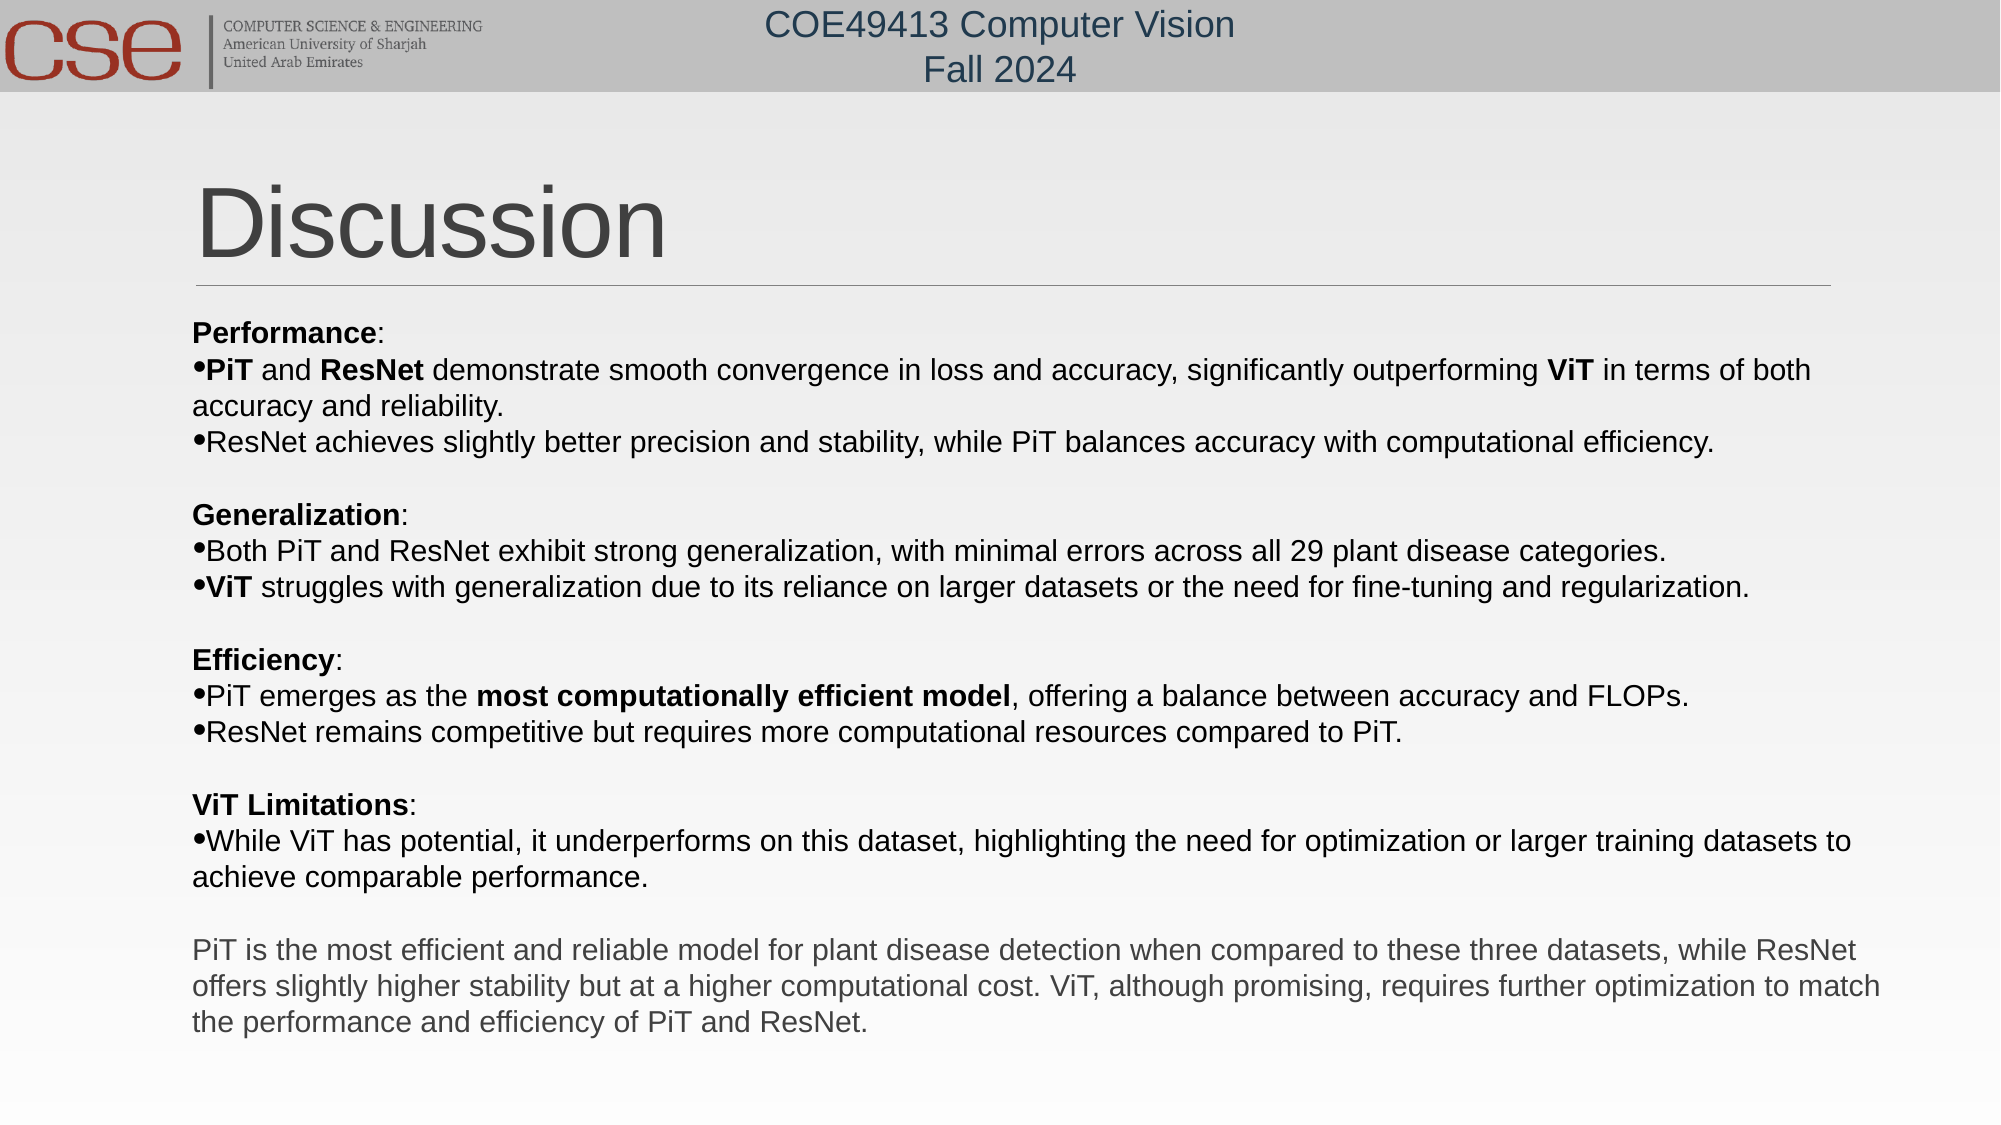

# Discussion
Performance:
PiT and ResNet demonstrate smooth convergence in loss and accuracy, significantly outperforming ViT in terms of both accuracy and reliability.
ResNet achieves slightly better precision and stability, while PiT balances accuracy with computational efficiency.
Generalization:
Both PiT and ResNet exhibit strong generalization, with minimal errors across all 29 plant disease categories.
ViT struggles with generalization due to its reliance on larger datasets or the need for fine-tuning and regularization.
Efficiency:
PiT emerges as the most computationally efficient model, offering a balance between accuracy and FLOPs.
ResNet remains competitive but requires more computational resources compared to PiT.
ViT Limitations:
While ViT has potential, it underperforms on this dataset, highlighting the need for optimization or larger training datasets to achieve comparable performance.
PiT is the most efficient and reliable model for plant disease detection when compared to these three datasets, while ResNet offers slightly higher stability but at a higher computational cost. ViT, although promising, requires further optimization to match the performance and efficiency of PiT and ResNet.